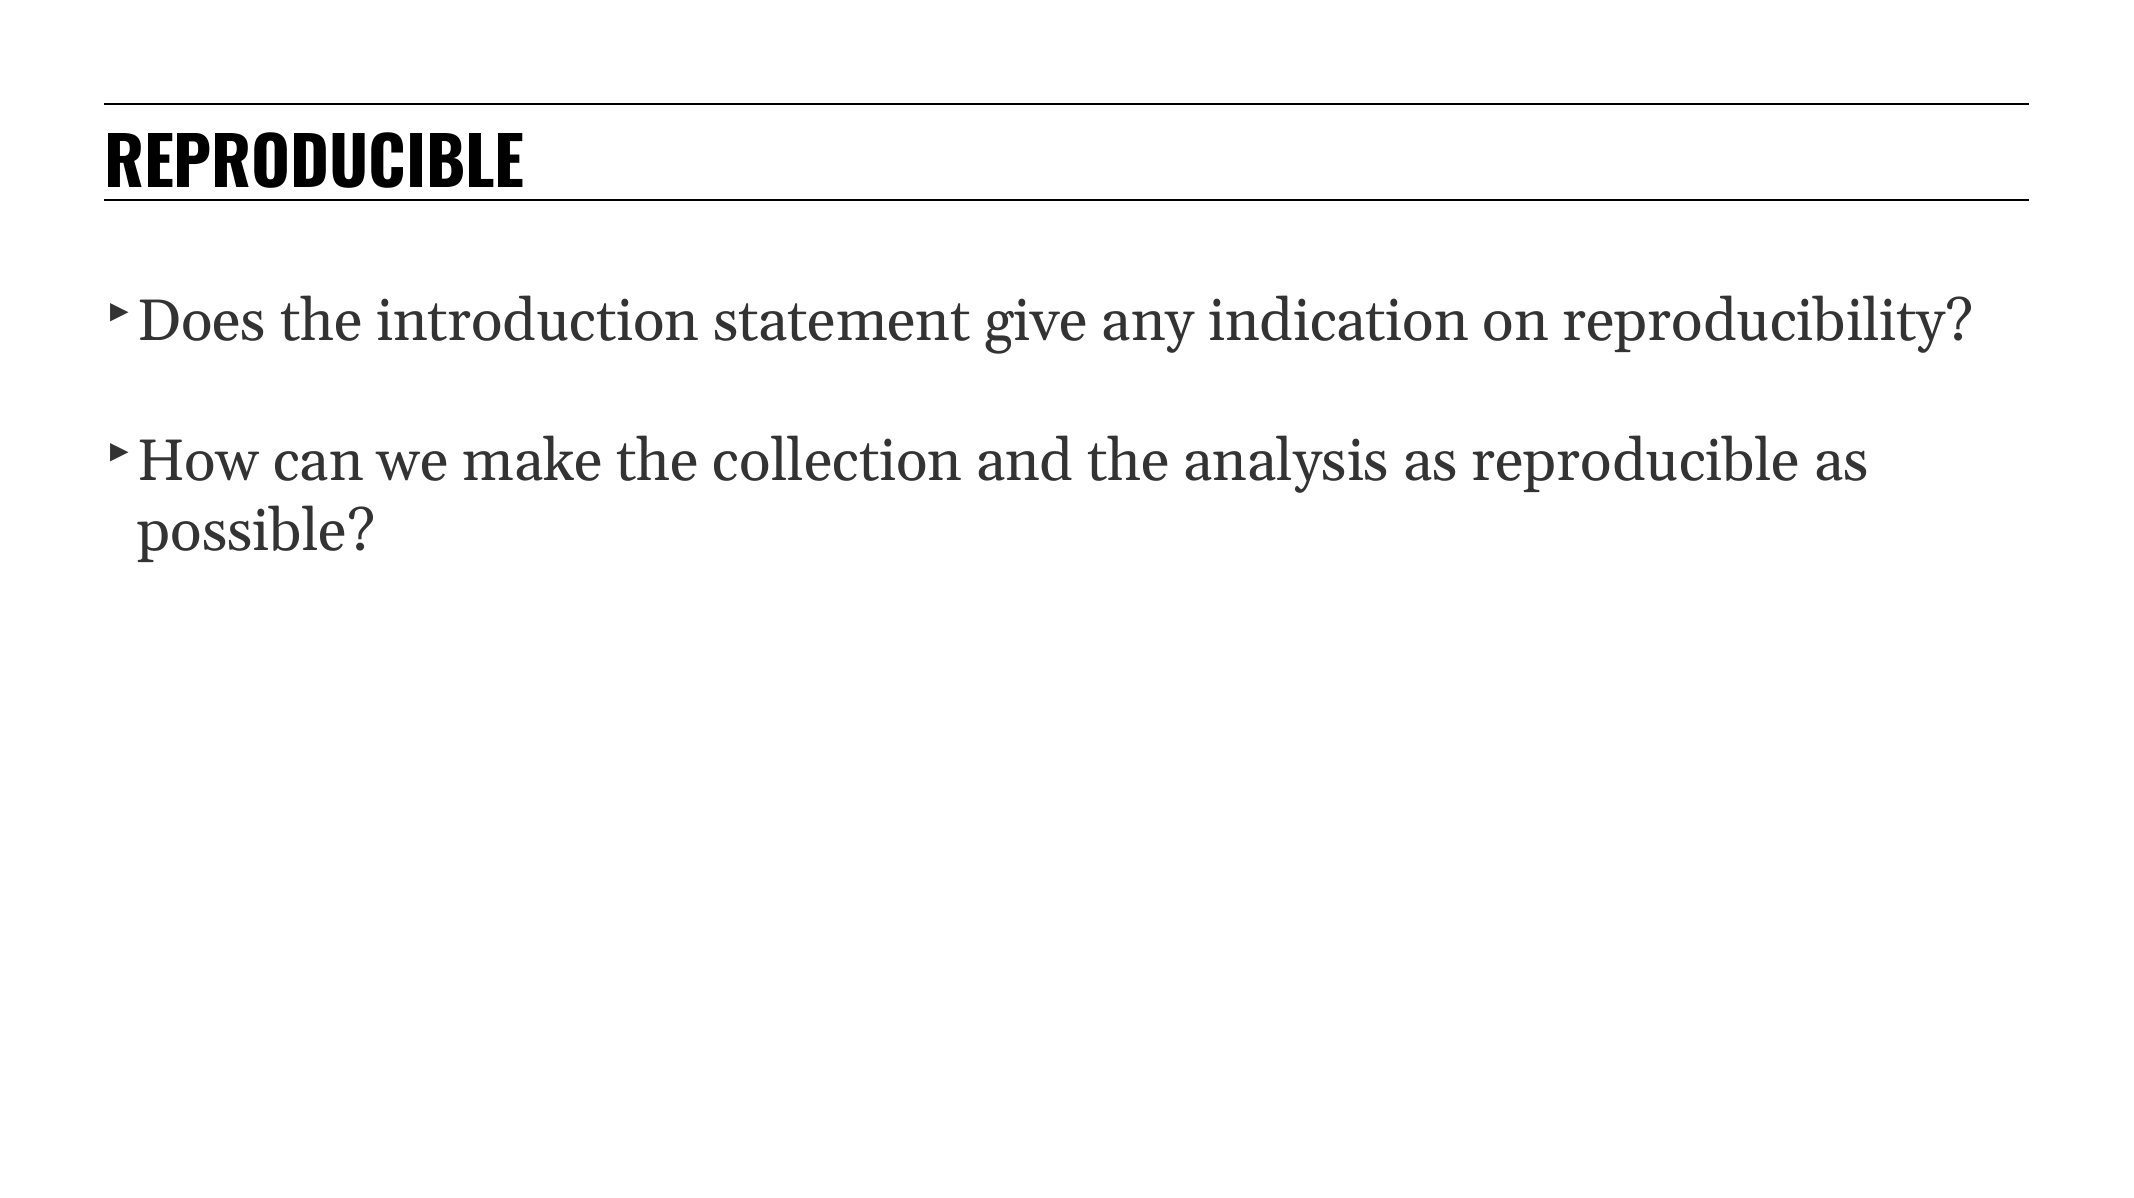

REPRODUCIBLE

Does the introduction statement give any indication on reproducibility?

How can we make the collection and the analysis as reproducible as possible?